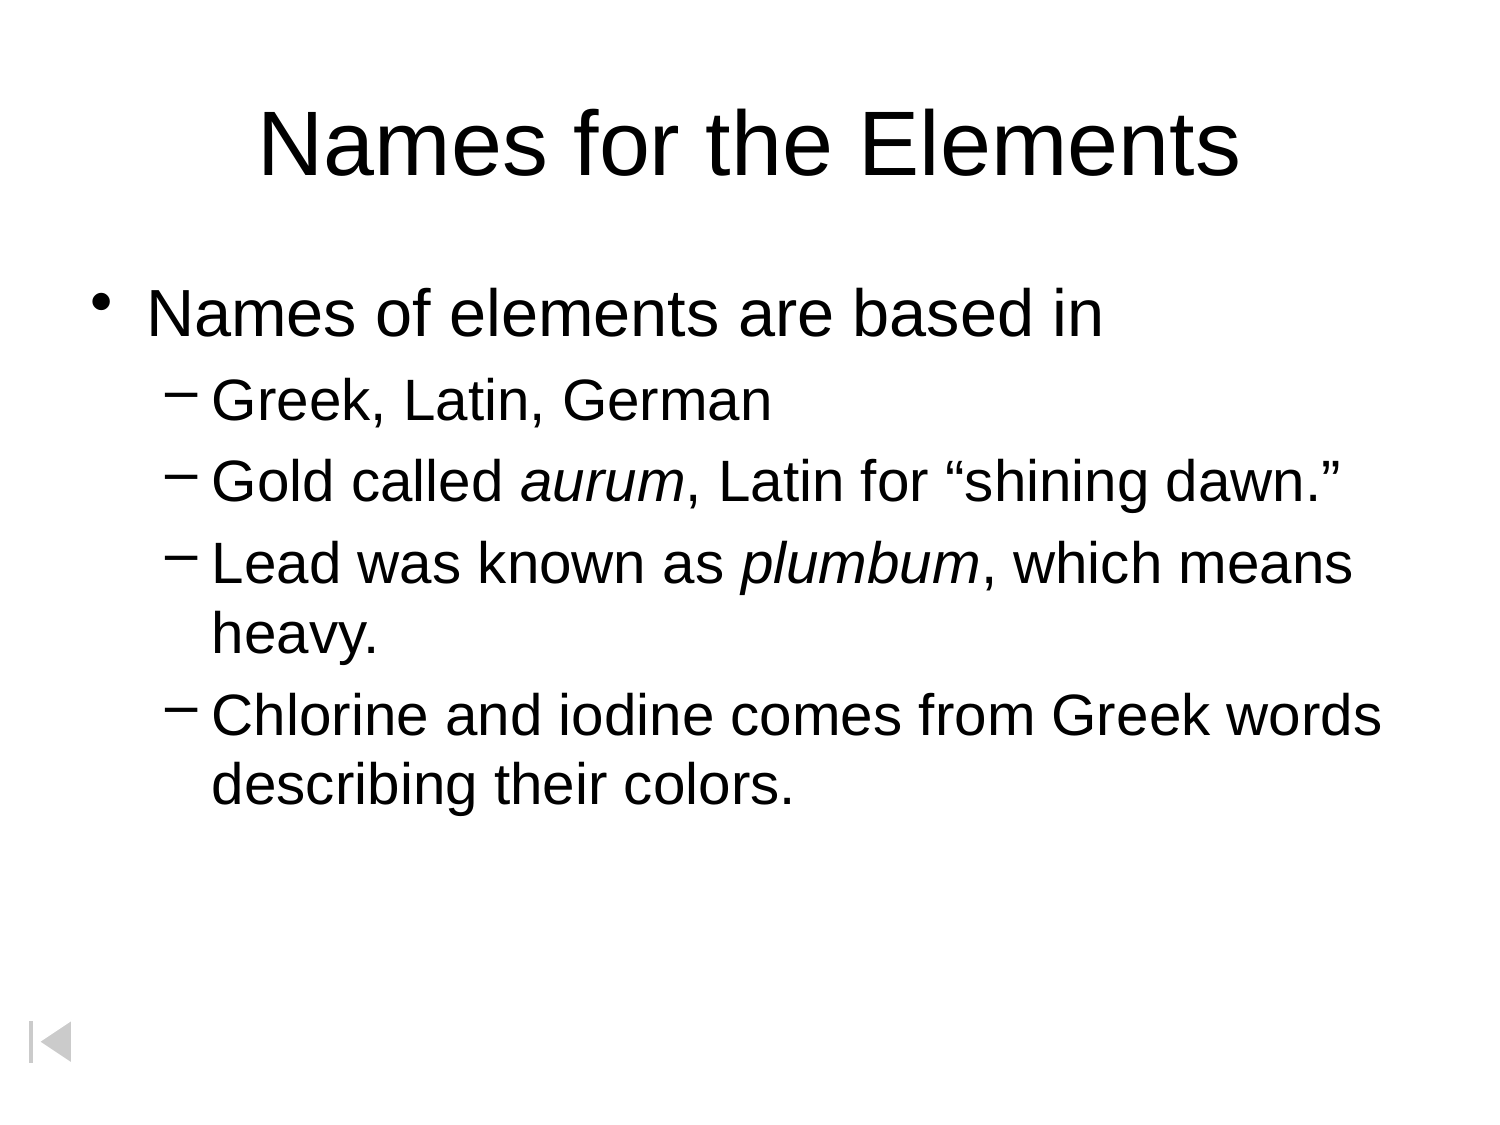

# Names for the Elements
Names of elements are based in
Greek, Latin, German
Gold called aurum, Latin for “shining dawn.”
Lead was known as plumbum, which means heavy.
Chlorine and iodine comes from Greek words describing their colors.